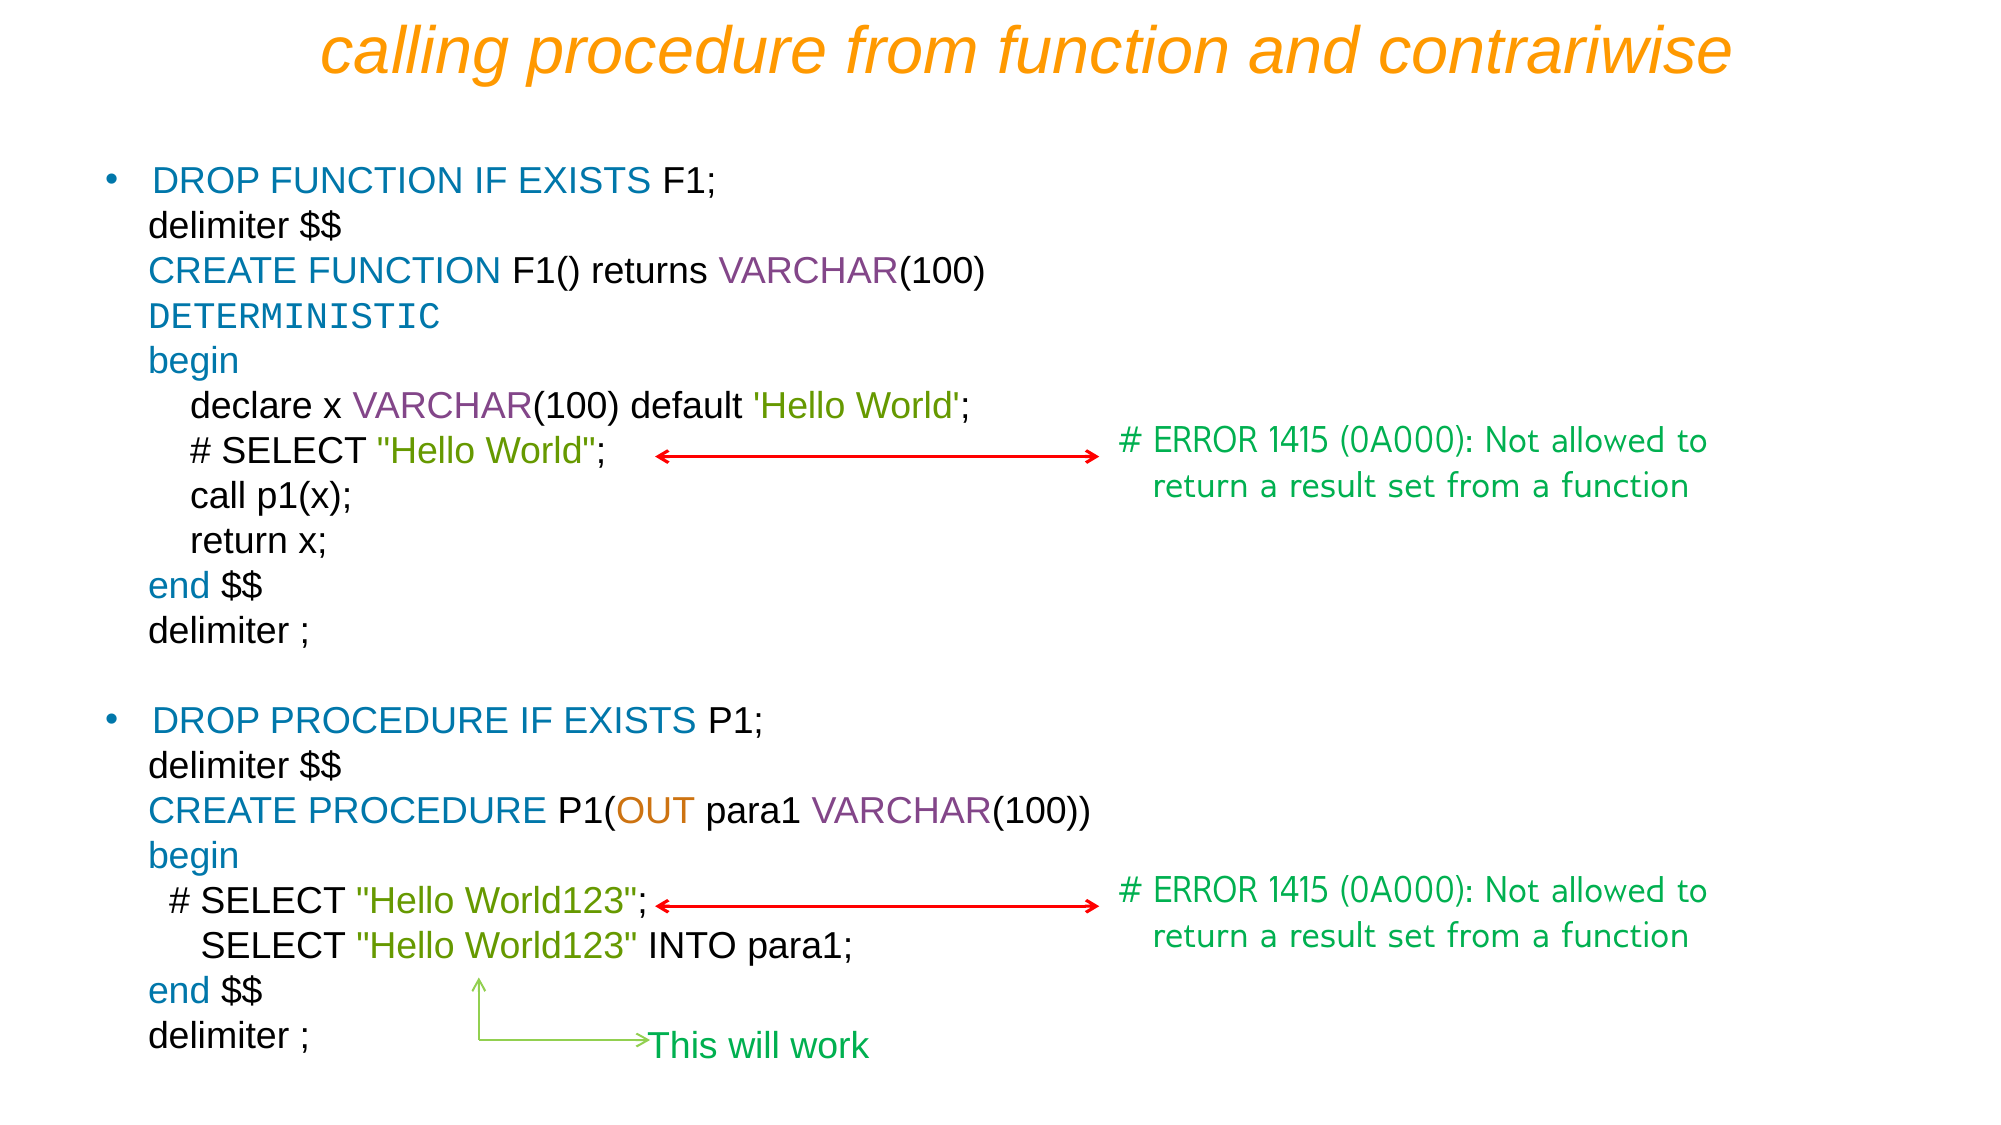

calling procedure from function and contrariwise
DROP FUNCTION IF EXISTS F1;
delimiter $$
CREATE FUNCTION F1() returns VARCHAR(100)
DETERMINISTIC
begin
    declare x VARCHAR(100) default 'Hello World';
    # SELECT "Hello World";
    call p1(x);
    return x;
end $$
delimiter ;

DROP PROCEDURE IF EXISTS P1;
delimiter $$
CREATE PROCEDURE P1(OUT para1 VARCHAR(100))
begin
  # SELECT "Hello World123";
     SELECT "Hello World123" INTO para1;
end $$
delimiter ;
 # ERROR 1415 (0A000): Not allowed to
    return a result set from a function
 # ERROR 1415 (0A000): Not allowed to
    return a result set from a function
This will work